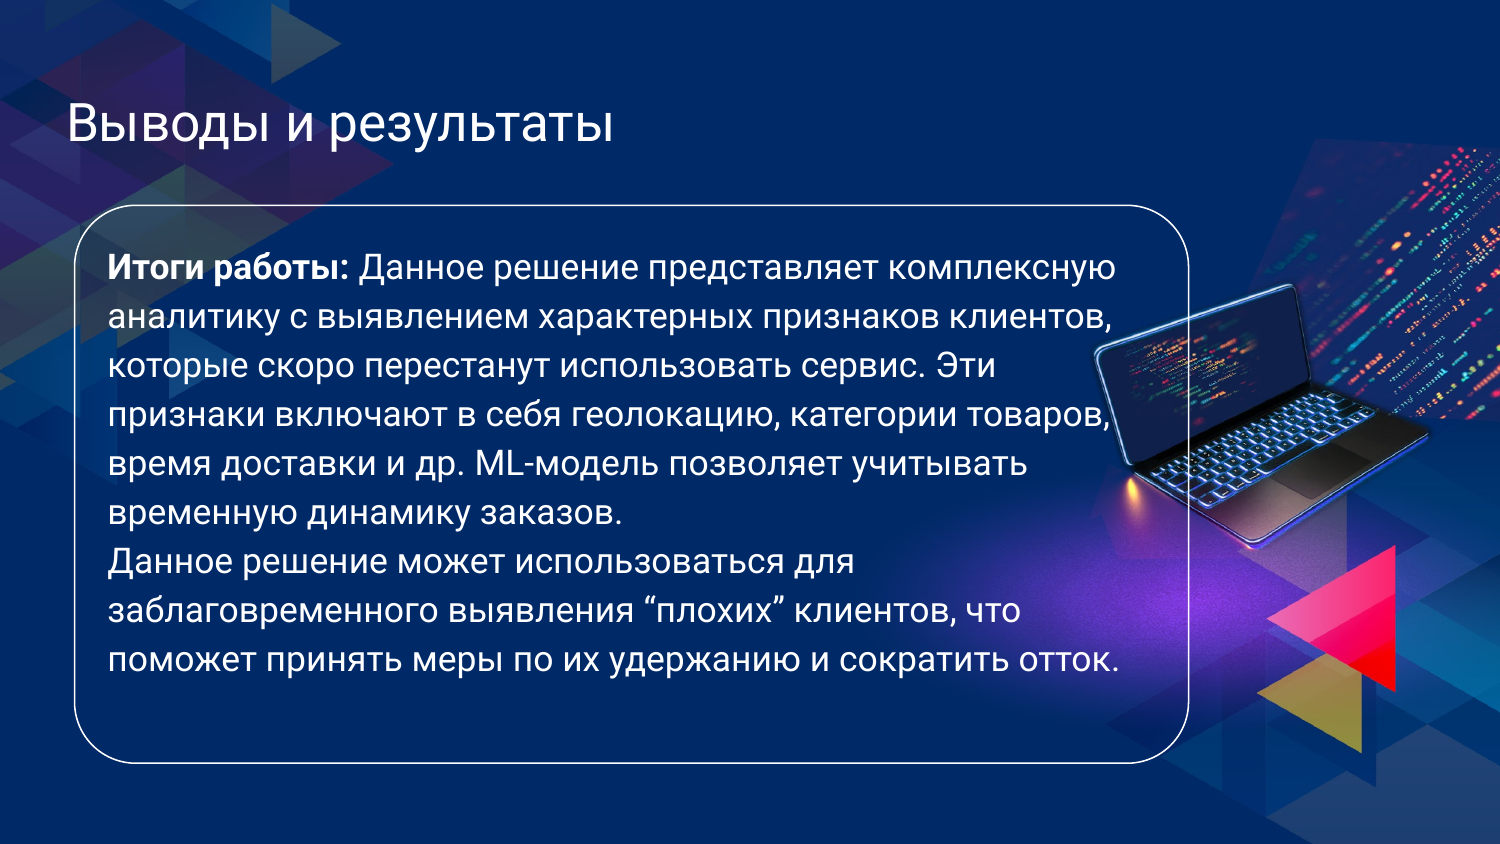

# Выводы и результаты
Итоги работы: Данное решение представляет комплексную аналитику с выявлением характерных признаков клиентов, которые скоро перестанут использовать сервис. Эти признаки включают в себя геолокацию, категории товаров, время доставки и др. ML-модель позволяет учитывать временную динамику заказов.
Данное решение может использоваться для заблаговременного выявления “плохих” клиентов, что поможет принять меры по их удержанию и сократить отток.